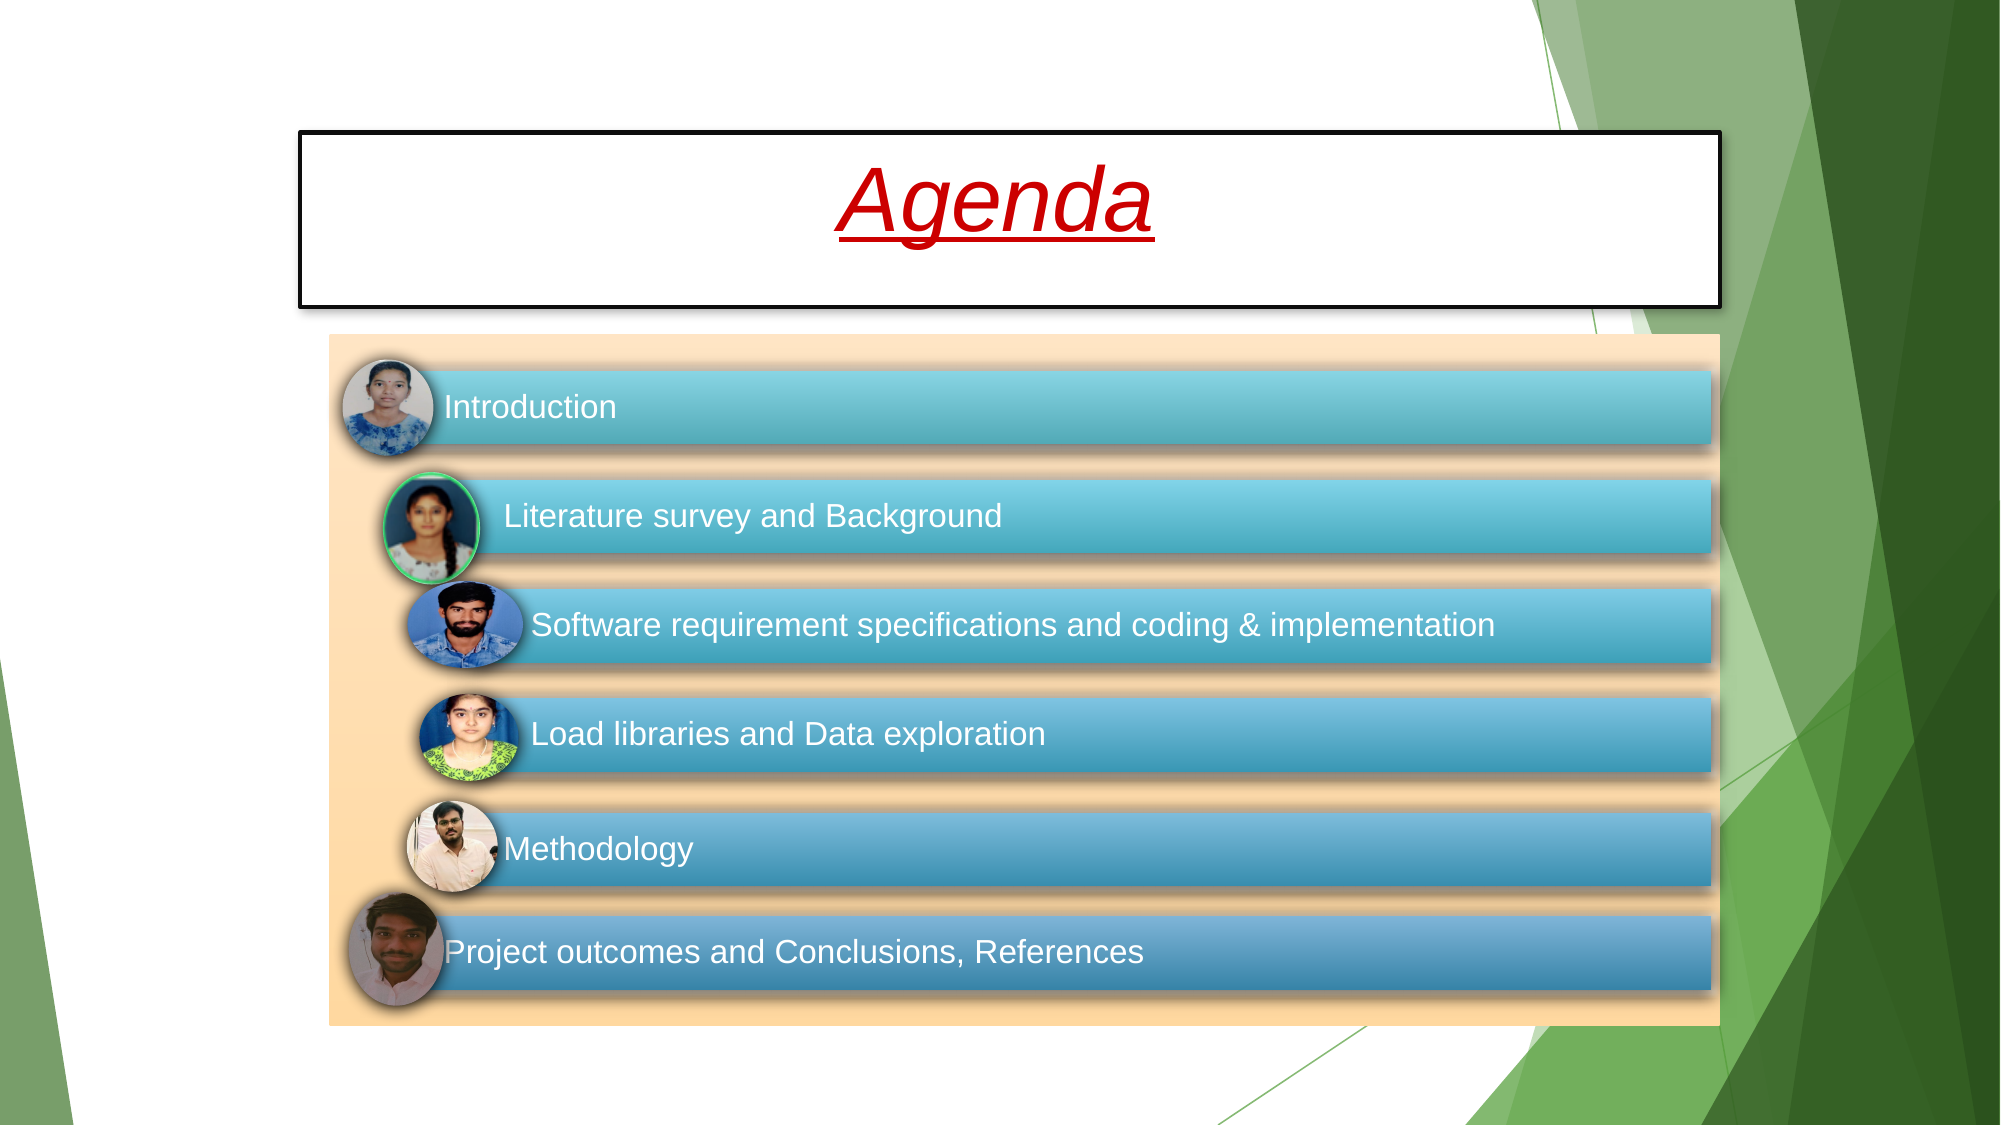

# Agenda
Introduction
Literature survey and Background
Software requirement specifications and coding & implementation
Load libraries and Data exploration
Methodology
Project outcomes and Conclusions, References